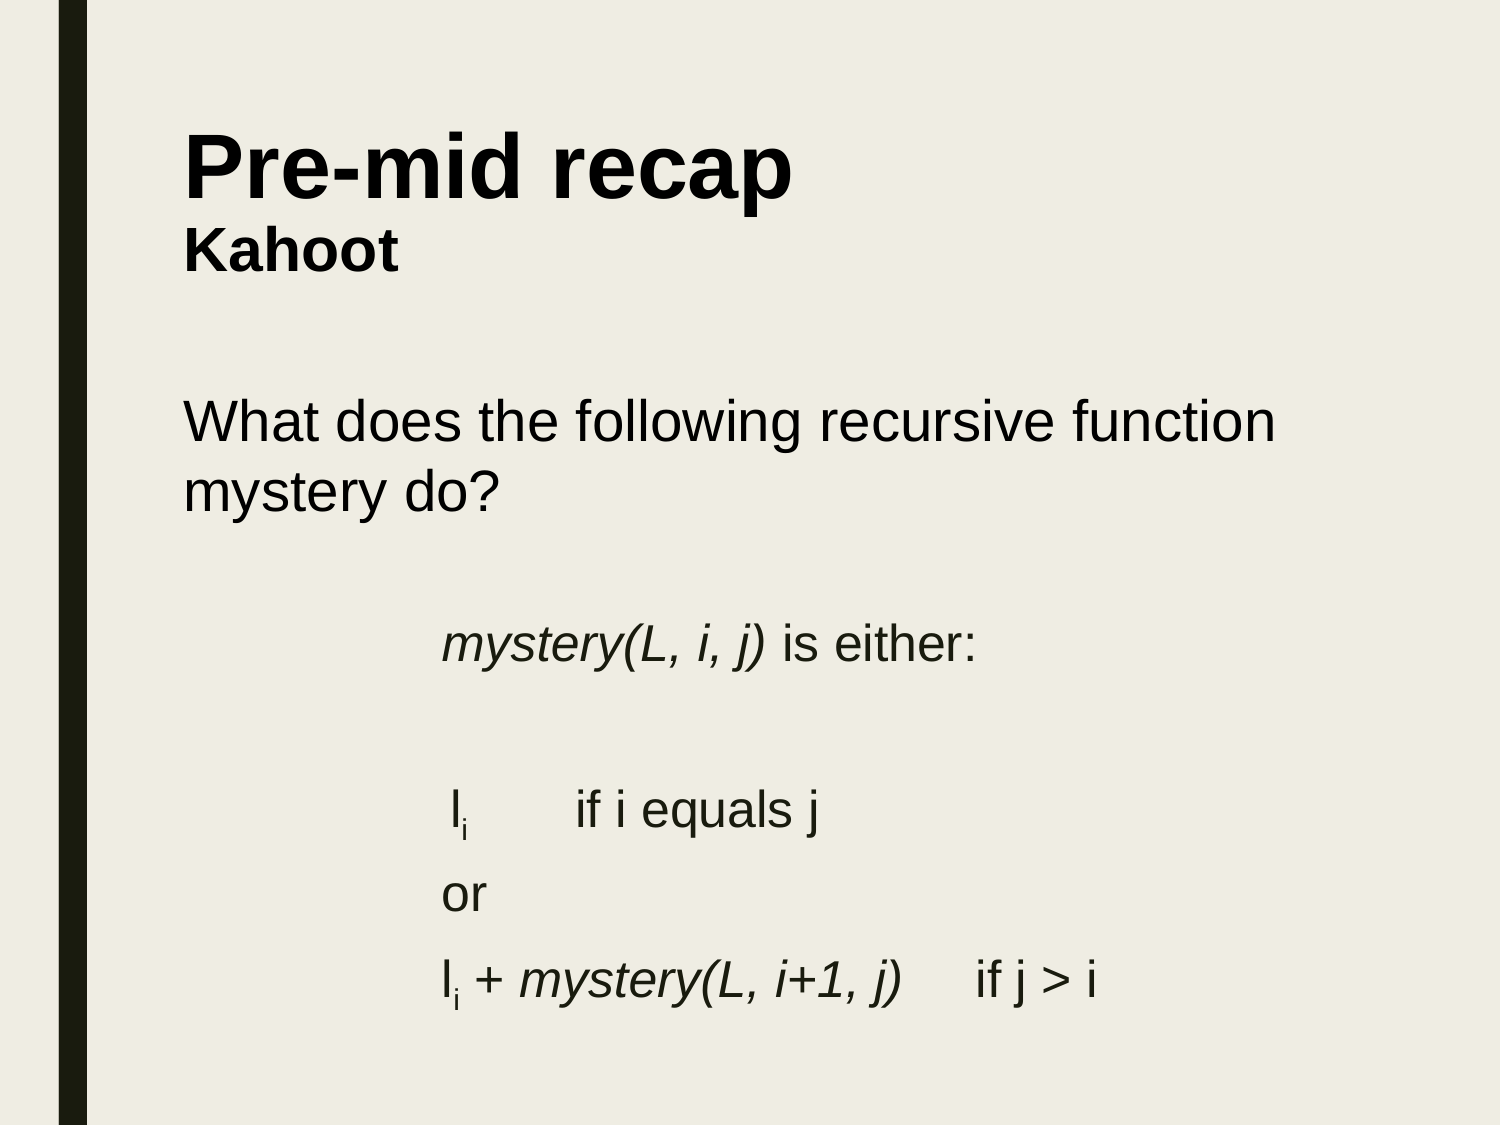

# Pre-mid recap Kahoot
What does the following recursive function mystery do?

mystery(L, i, j) is either:

 li 	if i equals j
or
li + mystery(L, i+1, j) 	if j > i